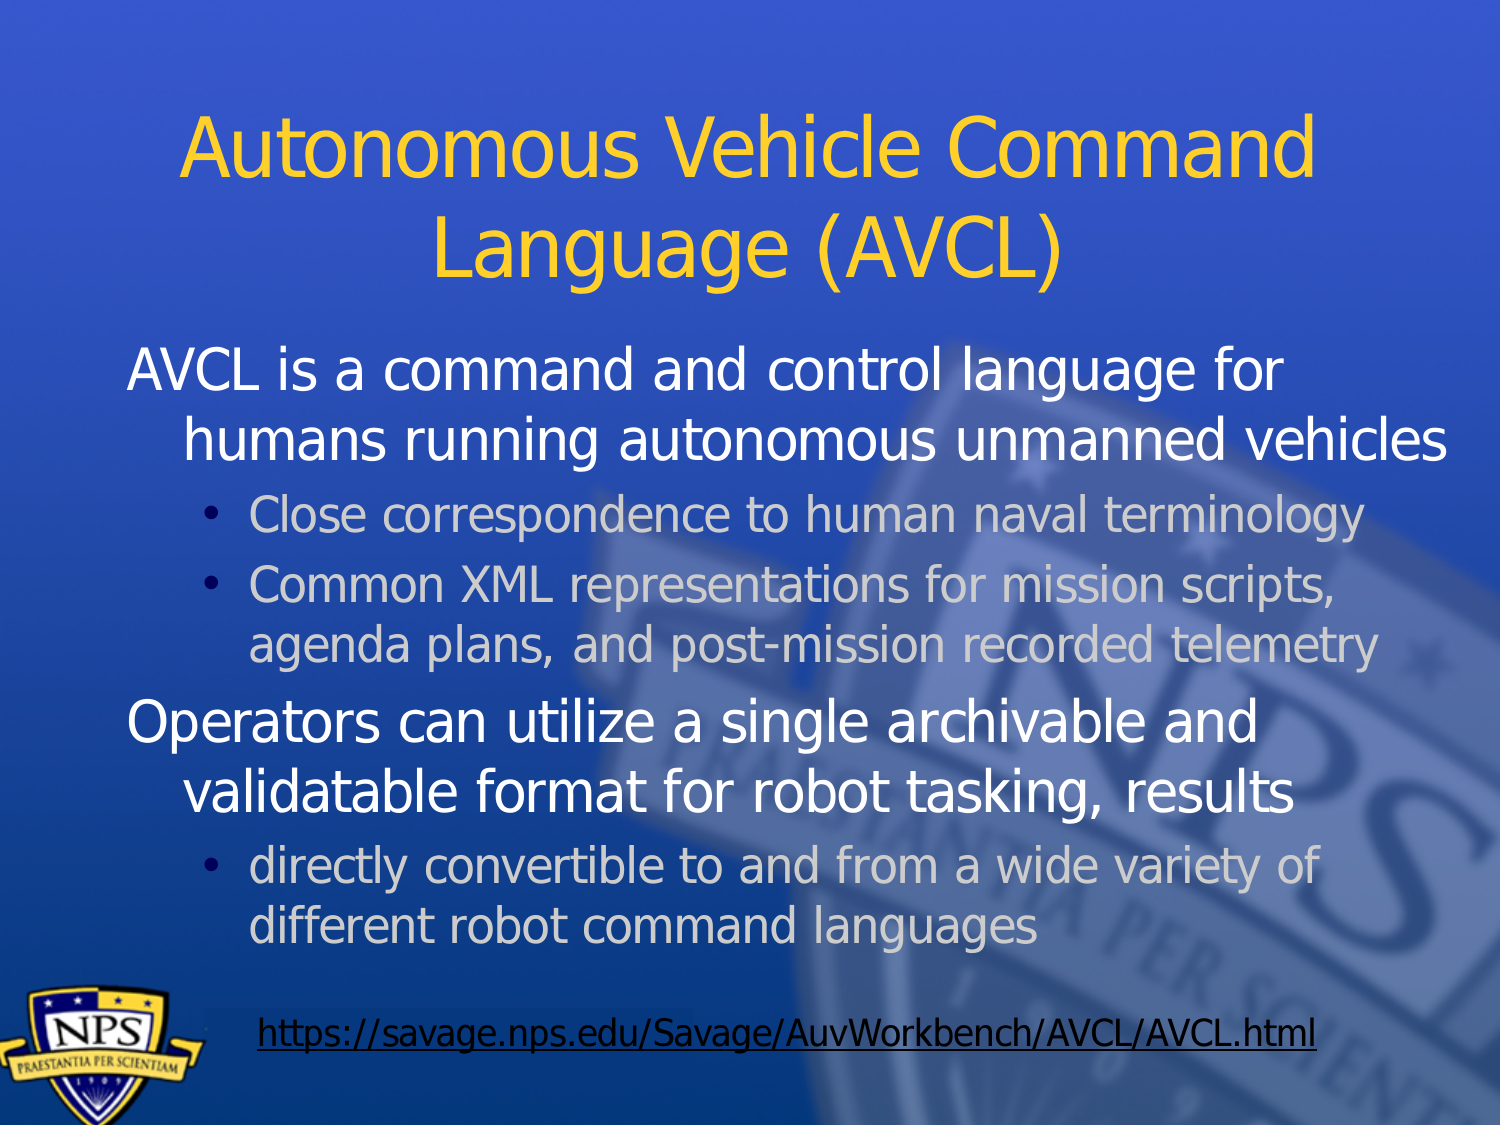

# Autonomous Vehicle Command Language (AVCL)
AVCL is a command and control language for humans running autonomous unmanned vehicles
Close correspondence to human naval terminology
Common XML representations for mission scripts, agenda plans, and post-mission recorded telemetry
Operators can utilize a single archivable and validatable format for robot tasking, results
directly convertible to and from a wide variety of different robot command languages
https://savage.nps.edu/Savage/AuvWorkbench/AVCL/AVCL.html